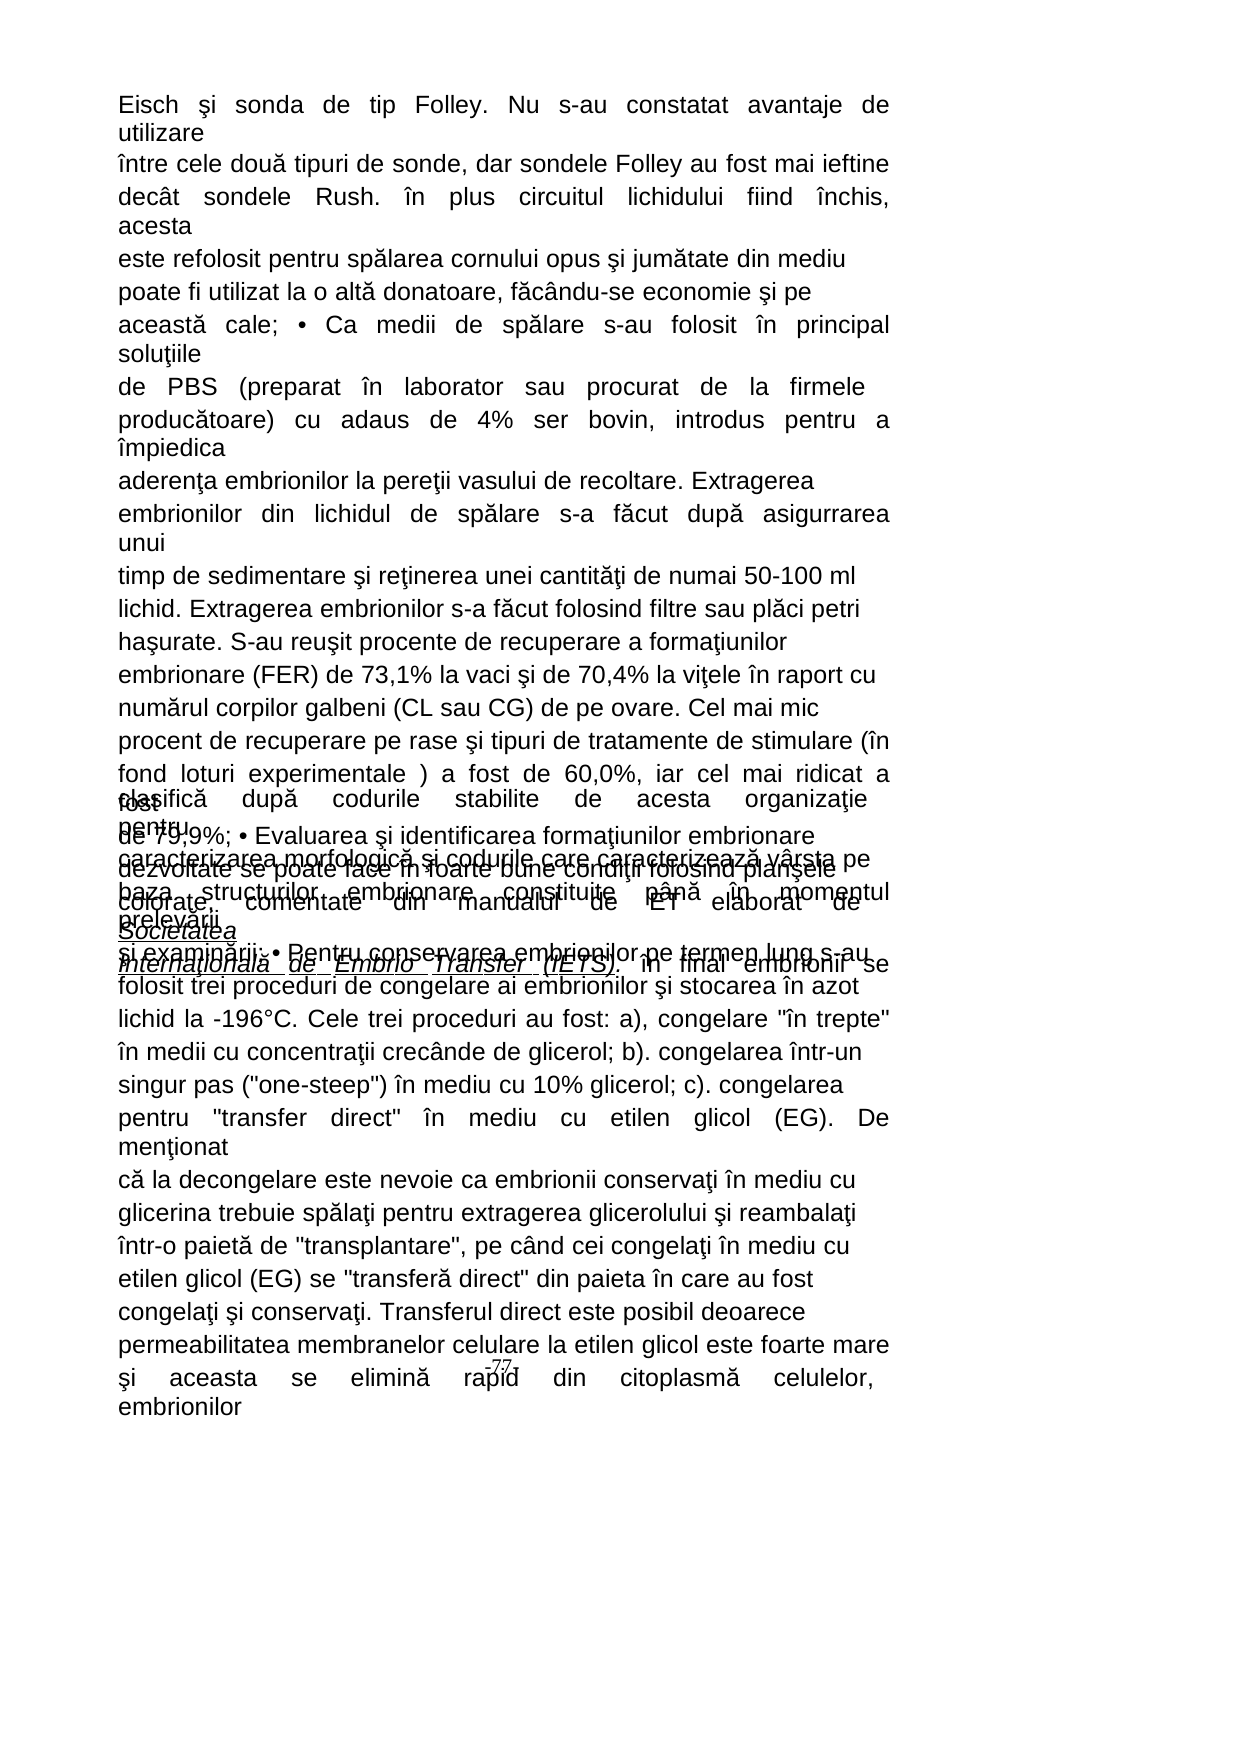

Eisch şi sonda de tip Folley. Nu s-au constatat avantaje de utilizare
între cele două tipuri de sonde, dar sondele Folley au fost mai ieftine
decât sondele Rush. în plus circuitul lichidului fiind închis, acesta
este refolosit pentru spălarea cornului opus şi jumătate din mediu
poate fi utilizat la o altă donatoare, făcându-se economie şi pe
această cale; • Ca medii de spălare s-au folosit în principal soluţiile
de   PBS   (preparat   în   laborator   sau   procurat   de   la   firmele
producătoare) cu adaus de 4% ser bovin, introdus pentru a împiedica
aderenţa embrionilor la pereţii vasului de recoltare. Extragerea
embrionilor din lichidul de spălare s-a făcut după asigurrarea unui
timp de sedimentare şi reţinerea unei cantităţi de numai 50-100 ml
lichid. Extragerea embrionilor s-a făcut folosind filtre sau plăci petri
haşurate. S-au reuşit procente de recuperare a formaţiunilor
embrionare (FER) de 73,1% la vaci şi de 70,4% la viţele în raport cu
numărul corpilor galbeni (CL sau CG) de pe ovare. Cel mai mic
procent de recuperare pe rase şi tipuri de tratamente de stimulare (în
fond loturi experimentale ) a fost de 60,0%, iar cel mai ridicat a fost
de 79,9%; • Evaluarea şi identificarea formaţiunilor embrionare
dezvoltate se poate face în foarte bune condiţii folosind planşele
colorate,  comentate  din  manualul  de  ET  elaborat  de   Societatea
Internaţională  de  Embrio  Transfer  (IETS).  în  final  embrionii  se

clasifică   după   codurile   stabilite   de   acesta   organizaţie   pentru
caracterizarea morfologică şi codurile care caracterizează vârsta pe
baza structurilor embrionare constituite până în momentul prelevării
şi examinării; • Pentru conservarea embrionilor pe termen lung s-au
folosit trei proceduri de congelare ai embrionilor şi stocarea în azot
lichid la -196°C. Cele trei proceduri au fost: a), congelare "în trepte"
în medii cu concentraţii crecânde de glicerol; b). congelarea într-un
singur pas ("one-steep") în mediu cu 10% glicerol; c). congelarea
pentru "transfer direct" în mediu cu etilen glicol (EG). De menţionat
că la decongelare este nevoie ca embrionii conservaţi în mediu cu
glicerina trebuie spălaţi pentru extragerea glicerolului şi reambalaţi
într-o paietă de "transplantare", pe când cei congelaţi în mediu cu
etilen glicol (EG) se "transferă direct" din paieta în care au fost
congelaţi şi conservaţi. Transferul direct este posibil deoarece
permeabilitatea membranelor celulare la etilen glicol este foarte mare
şi  aceasta  se  elimină  rapid  din  citoplasmă  celulelor,  embrionilor
-77-